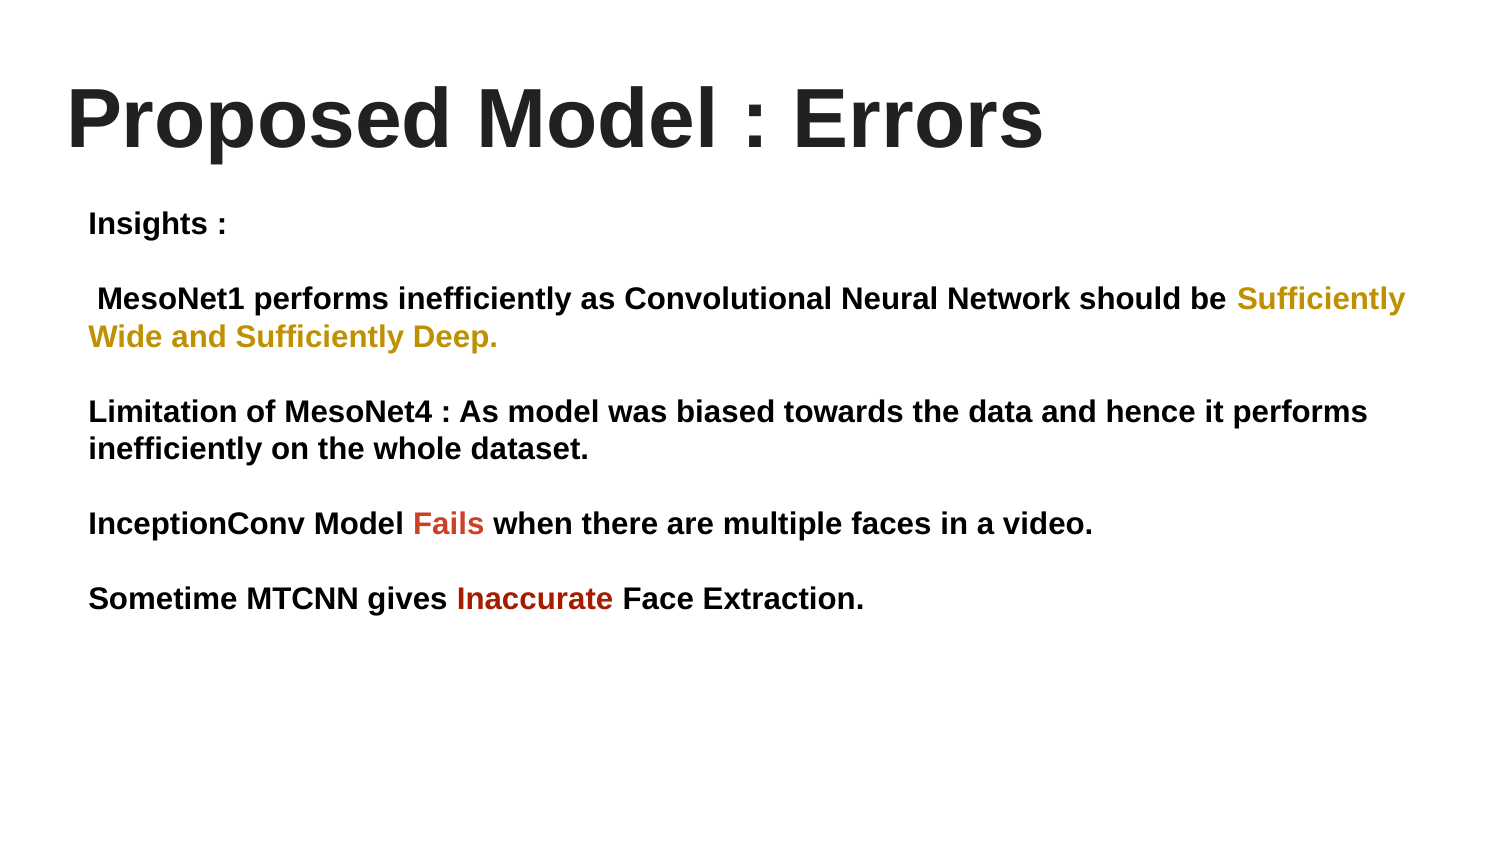

# Proposed Model : Errors
Insights :

 MesoNet1 performs inefficiently as Convolutional Neural Network should be Sufficiently Wide and Sufficiently Deep.

Limitation of MesoNet4 : As model was biased towards the data and hence it performs inefficiently on the whole dataset.

InceptionConv Model Fails when there are multiple faces in a video.

Sometime MTCNN gives Inaccurate Face Extraction.